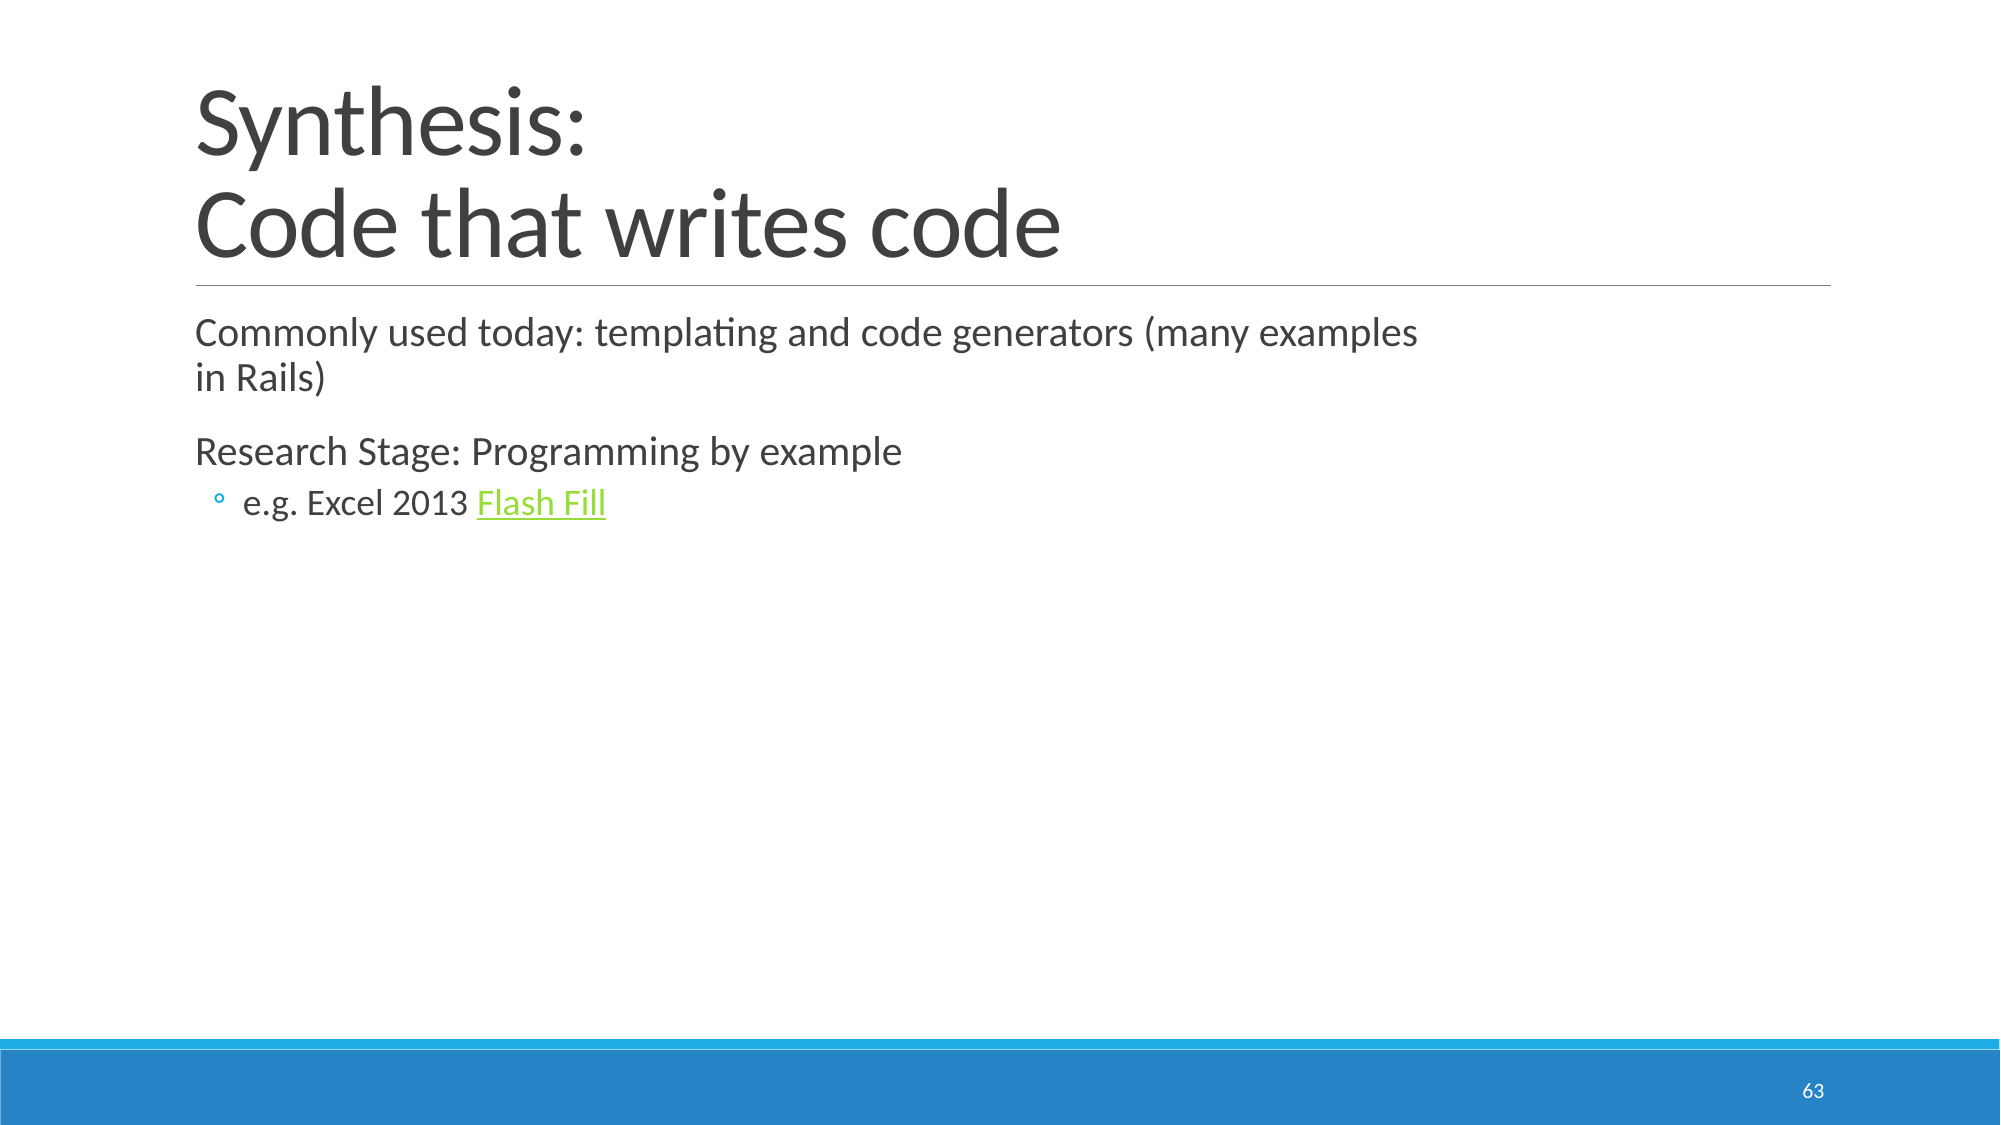

# Synthesis: Code that writes code
Commonly used today: templating and code generators (many examples
in Rails)
Research Stage: Programming by example
e.g. Excel 2013 Flash Fill

63